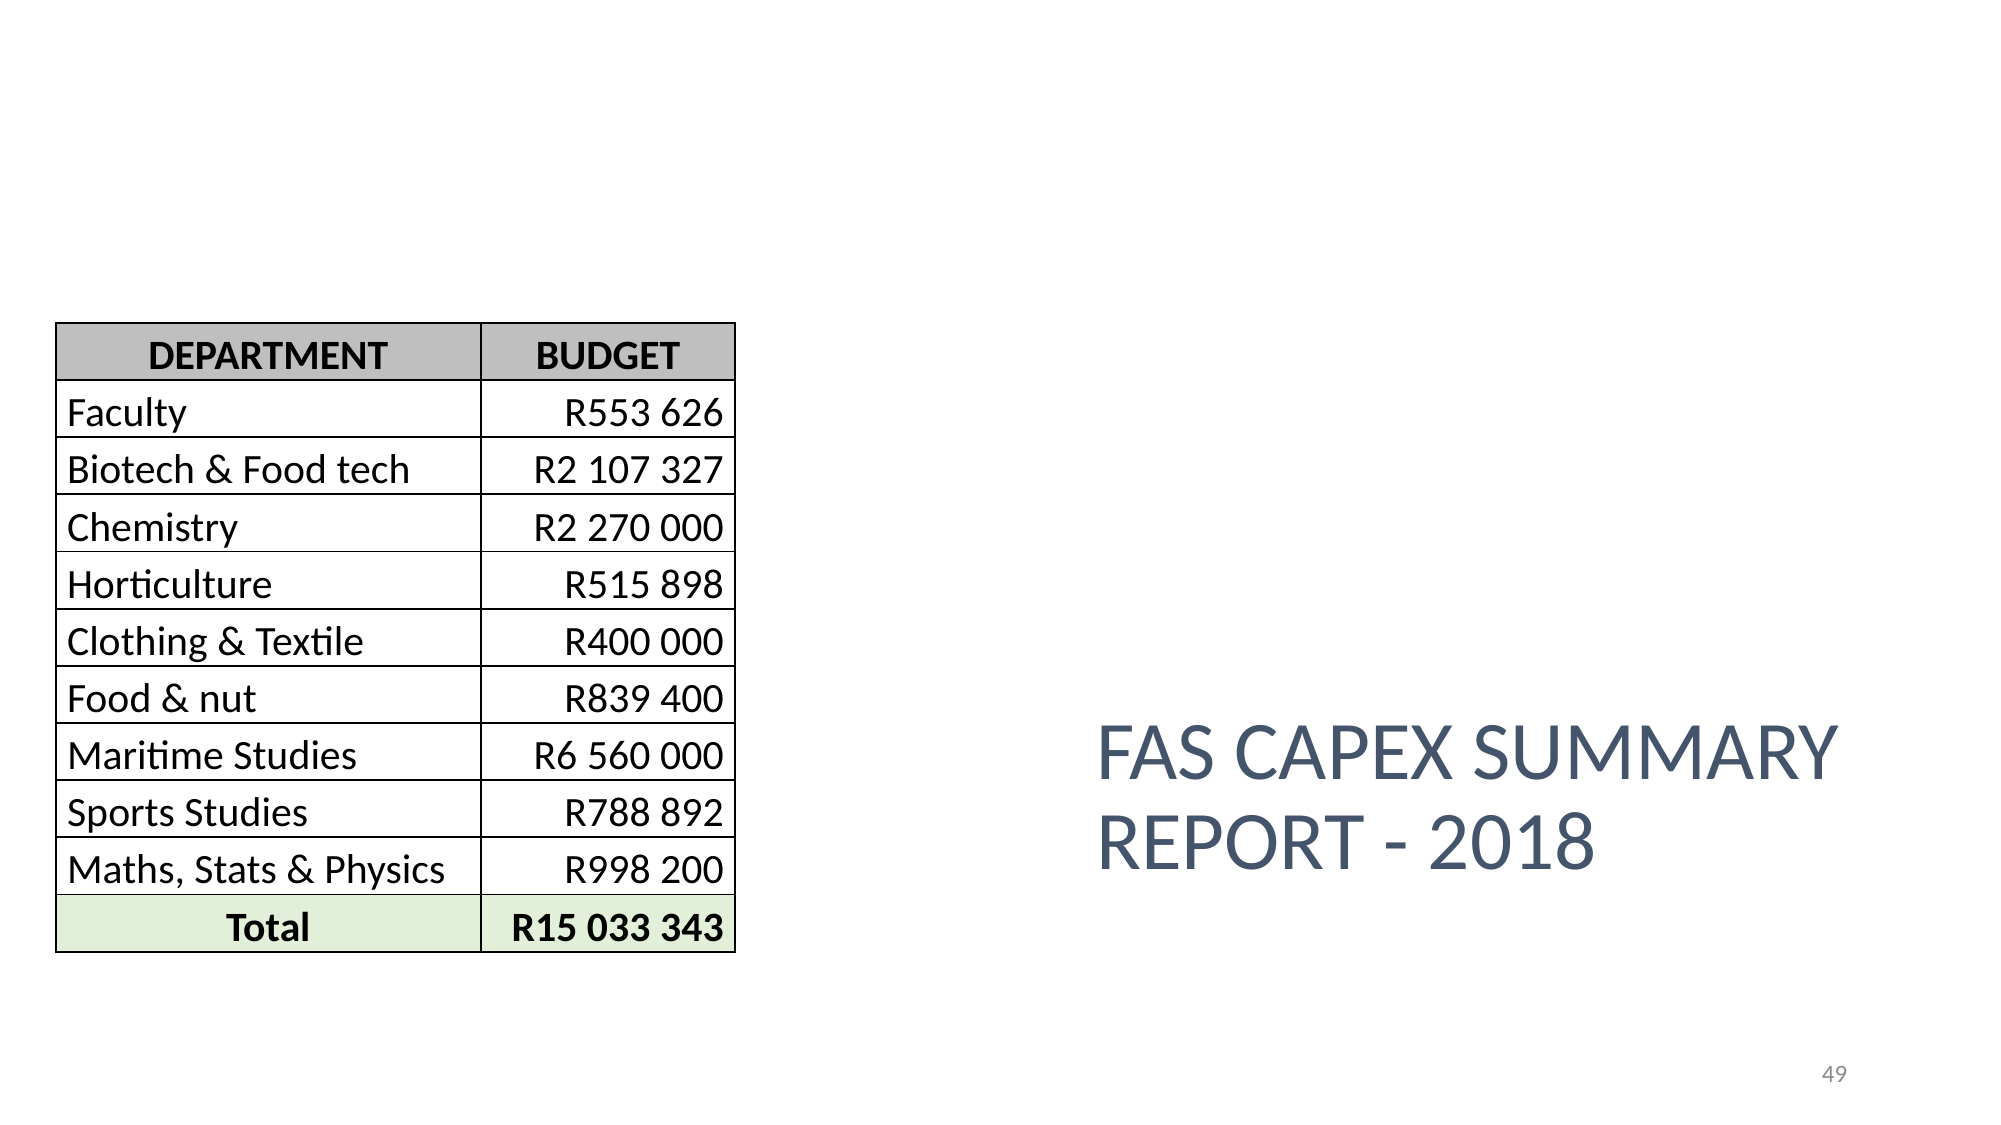

| DEPARTMENT | BUDGET |
| --- | --- |
| Faculty | R553 626 |
| Biotech & Food tech | R2 107 327 |
| Chemistry | R2 270 000 |
| Horticulture | R515 898 |
| Clothing & Textile | R400 000 |
| Food & nut | R839 400 |
| Maritime Studies | R6 560 000 |
| Sports Studies | R788 892 |
| Maths, Stats & Physics | R998 200 |
| Total | R15 033 343 |
FAS CAPEX SUMMARY REPORT - 2018
49